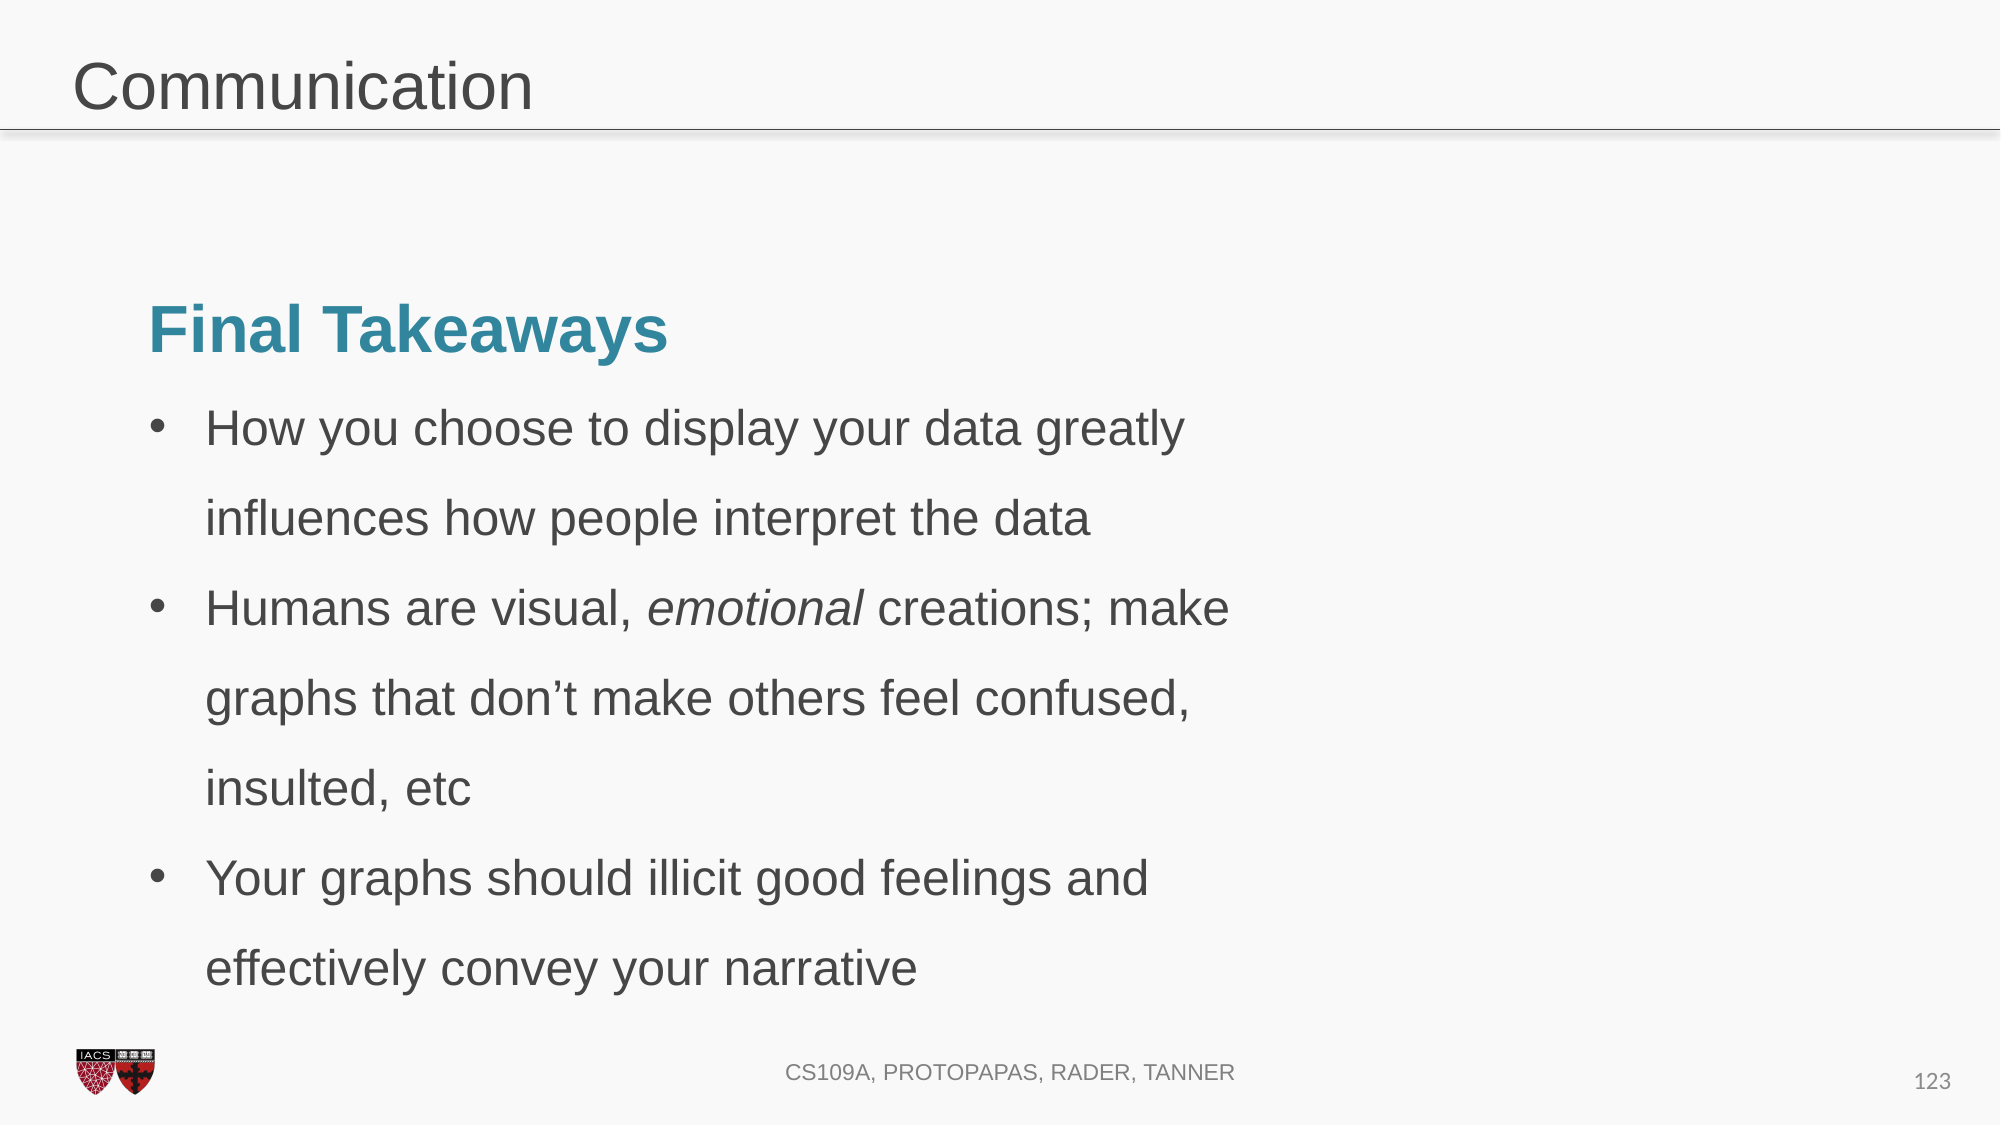

# Communication
Final Takeaways
How you choose to display your data greatly influences how people interpret the data
Humans are visual, emotional creations; make graphs that don’t make others feel confused, insulted, etc
Your graphs should illicit good feelings and effectively convey your narrative

123